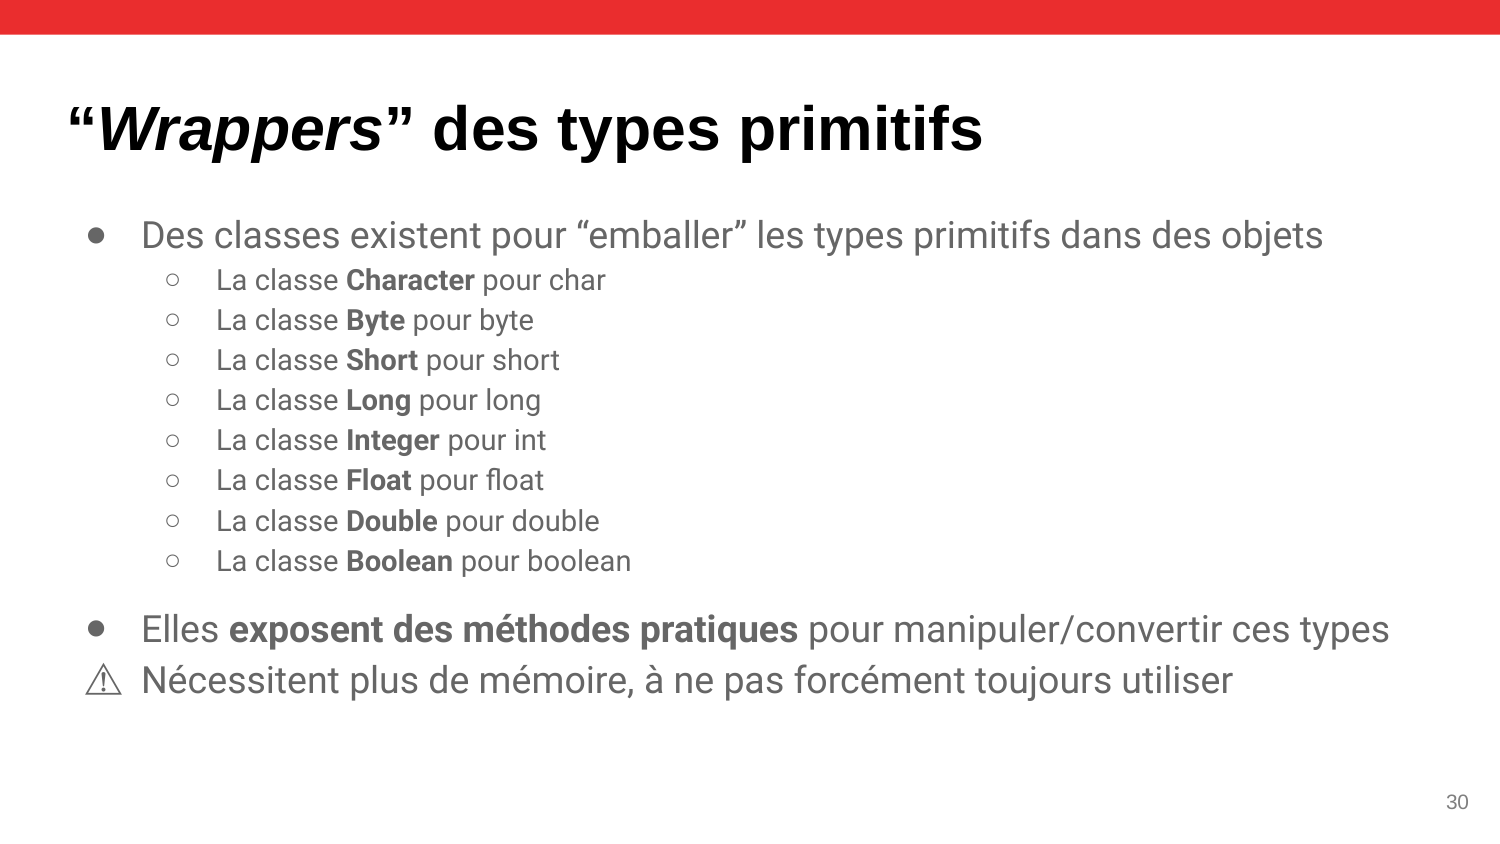

# “Wrappers” des types primitifs
Des classes existent pour “emballer” les types primitifs dans des objets
La classe Character pour char
La classe Byte pour byte
La classe Short pour short
La classe Long pour long
La classe Integer pour int
La classe Float pour float
La classe Double pour double
La classe Boolean pour boolean
Elles exposent des méthodes pratiques pour manipuler/convertir ces types
Nécessitent plus de mémoire, à ne pas forcément toujours utiliser
30